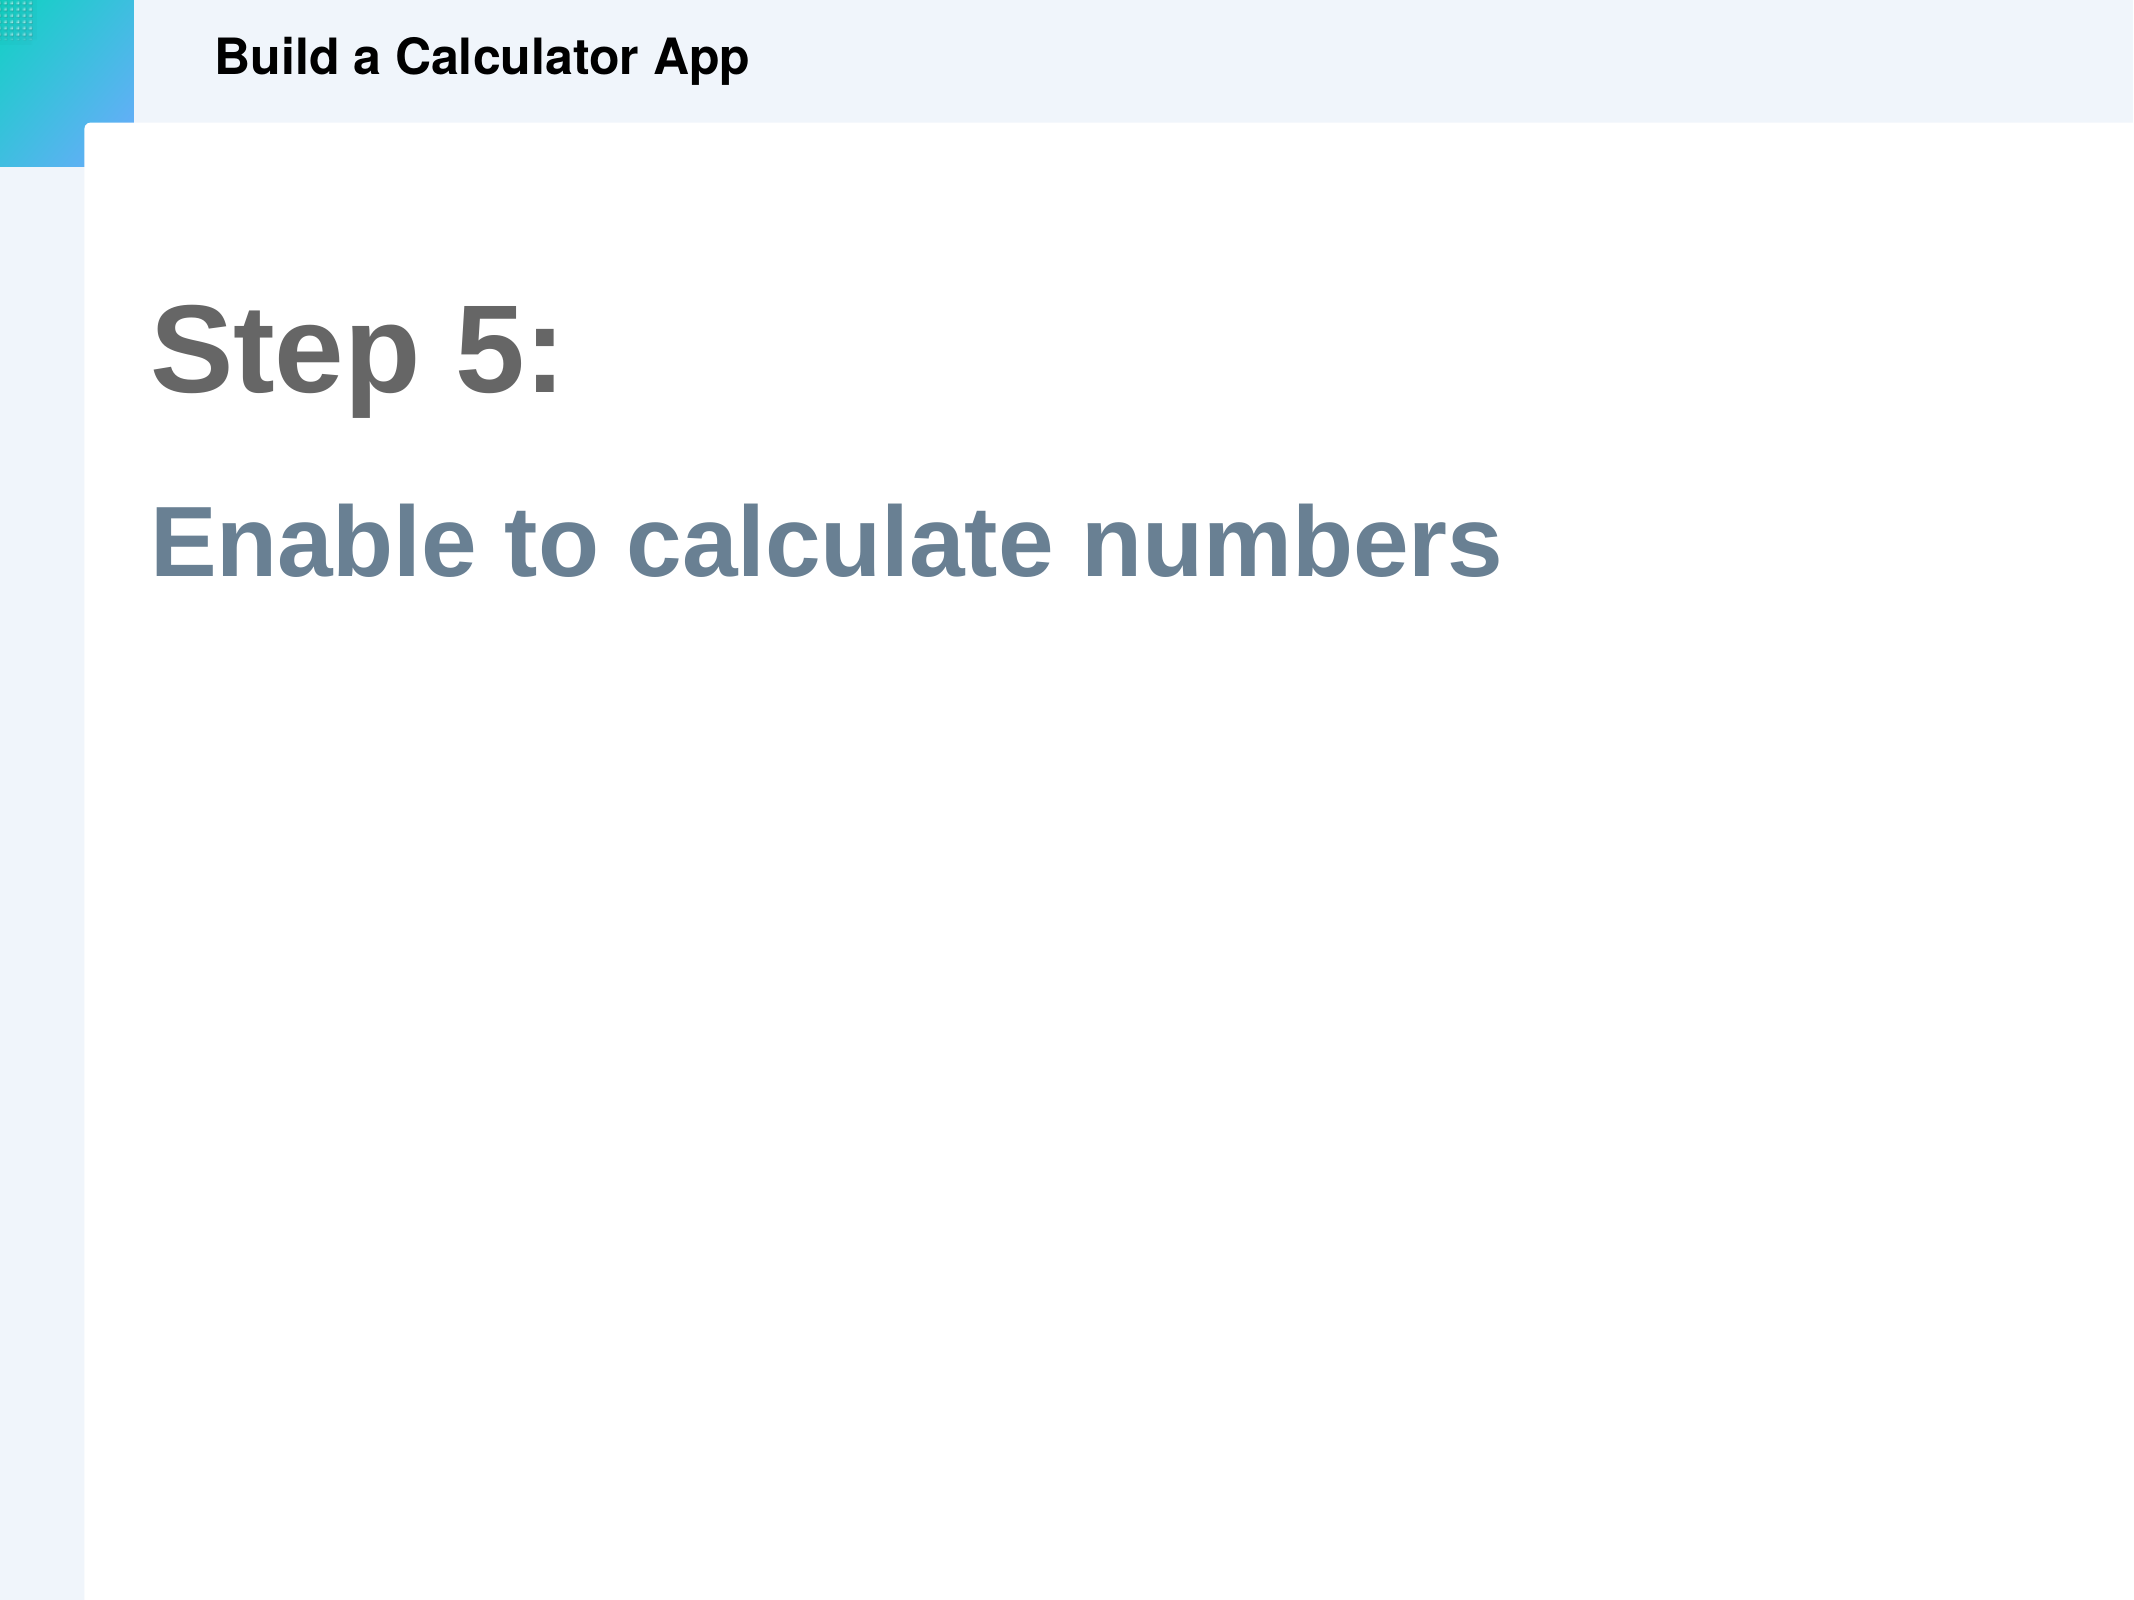

# Build a Calculator App
Step 5:
Enable to calculate numbers